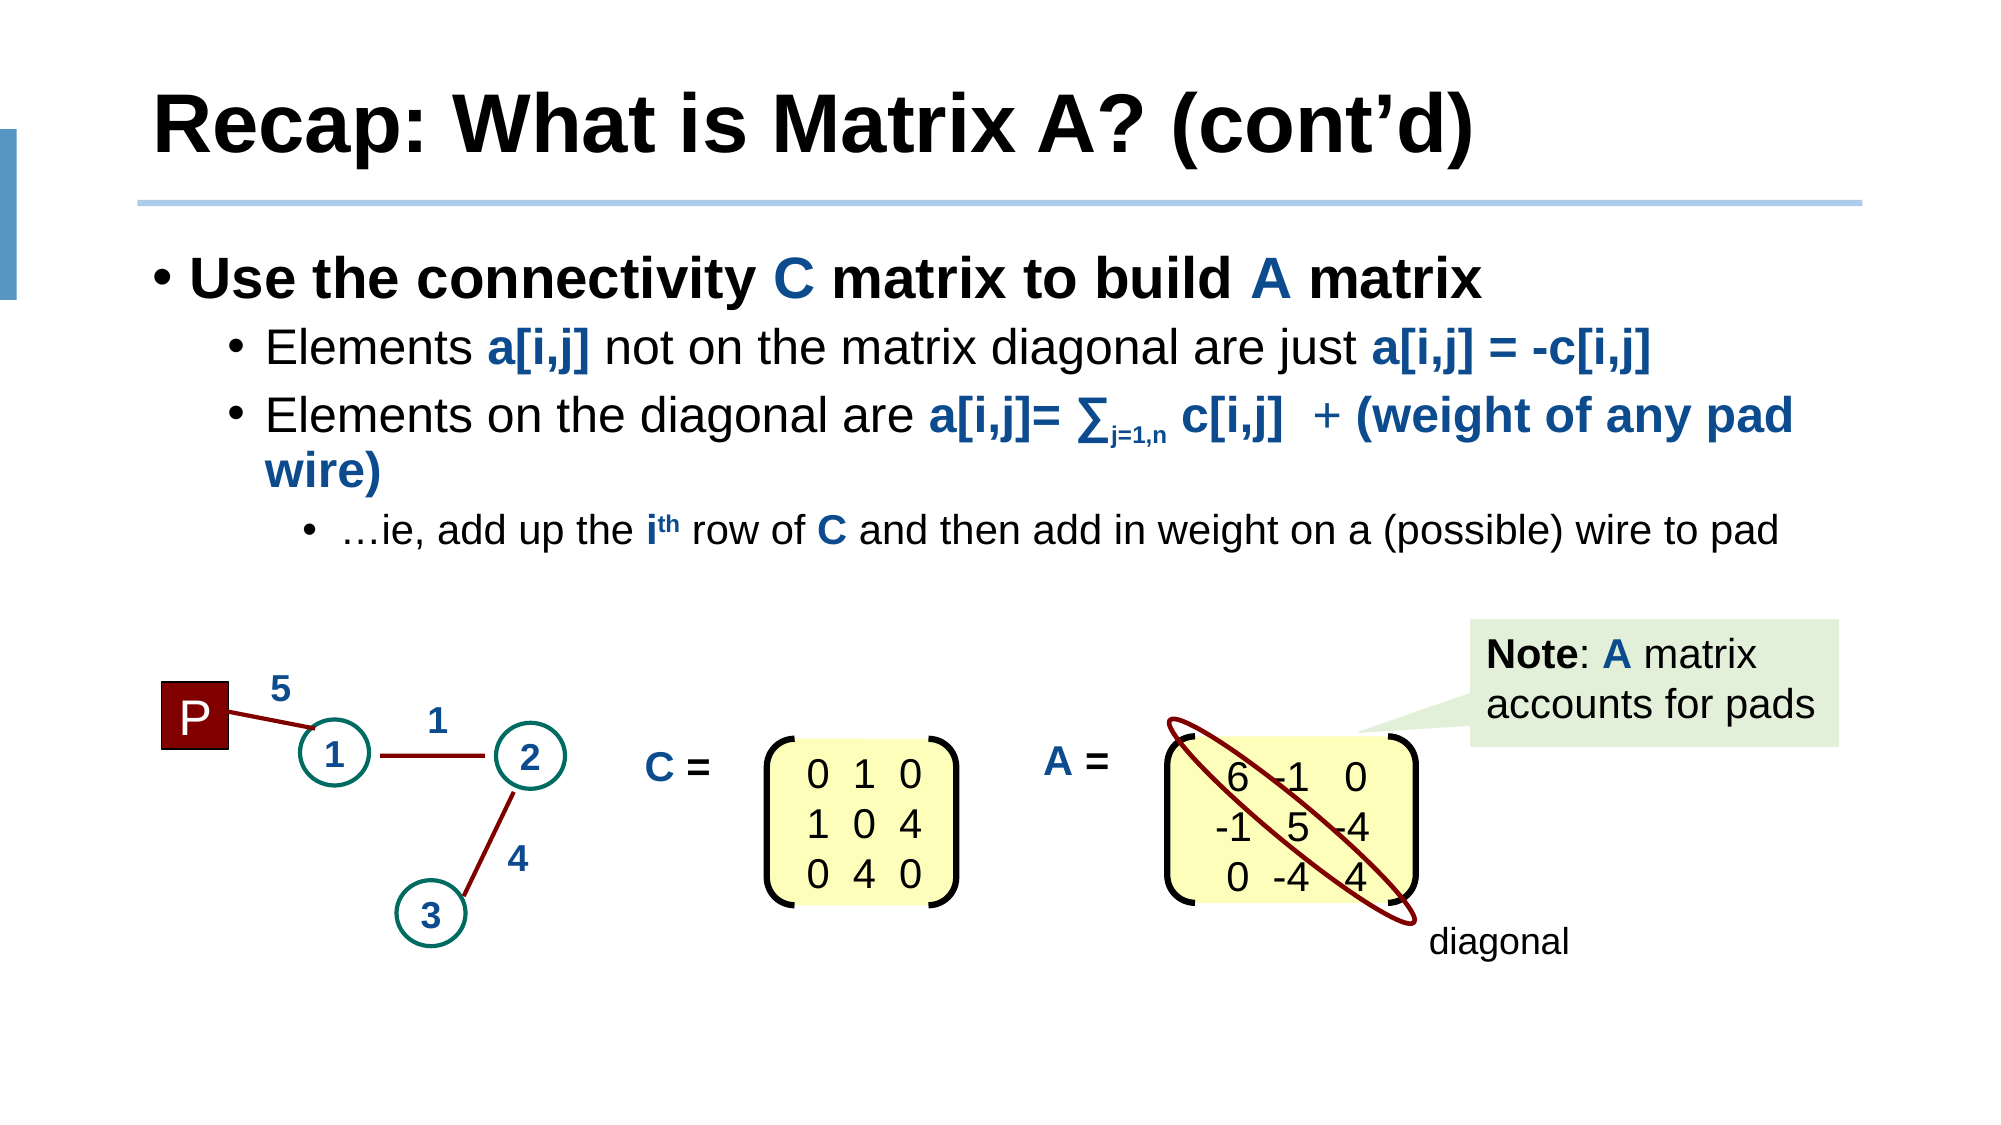

# Recap: What is Matrix A? (cont’d)
Use the connectivity C matrix to build A matrix
Elements a[i,j] not on the matrix diagonal are just a[i,j] = -c[i,j]
Elements on the diagonal are a[i,j]= ∑j=1,n c[i,j]  + (weight of any pad wire)
…ie, add up the ith row of C and then add in weight on a (possible) wire to pad

Note: A matrix accounts for pads
5

P
1

1
2
A =
C =

0  1  0
1  0  4
0  4  0
 6  -1   0
-1   5  -4
 0  -4   4

4
3
diagonal